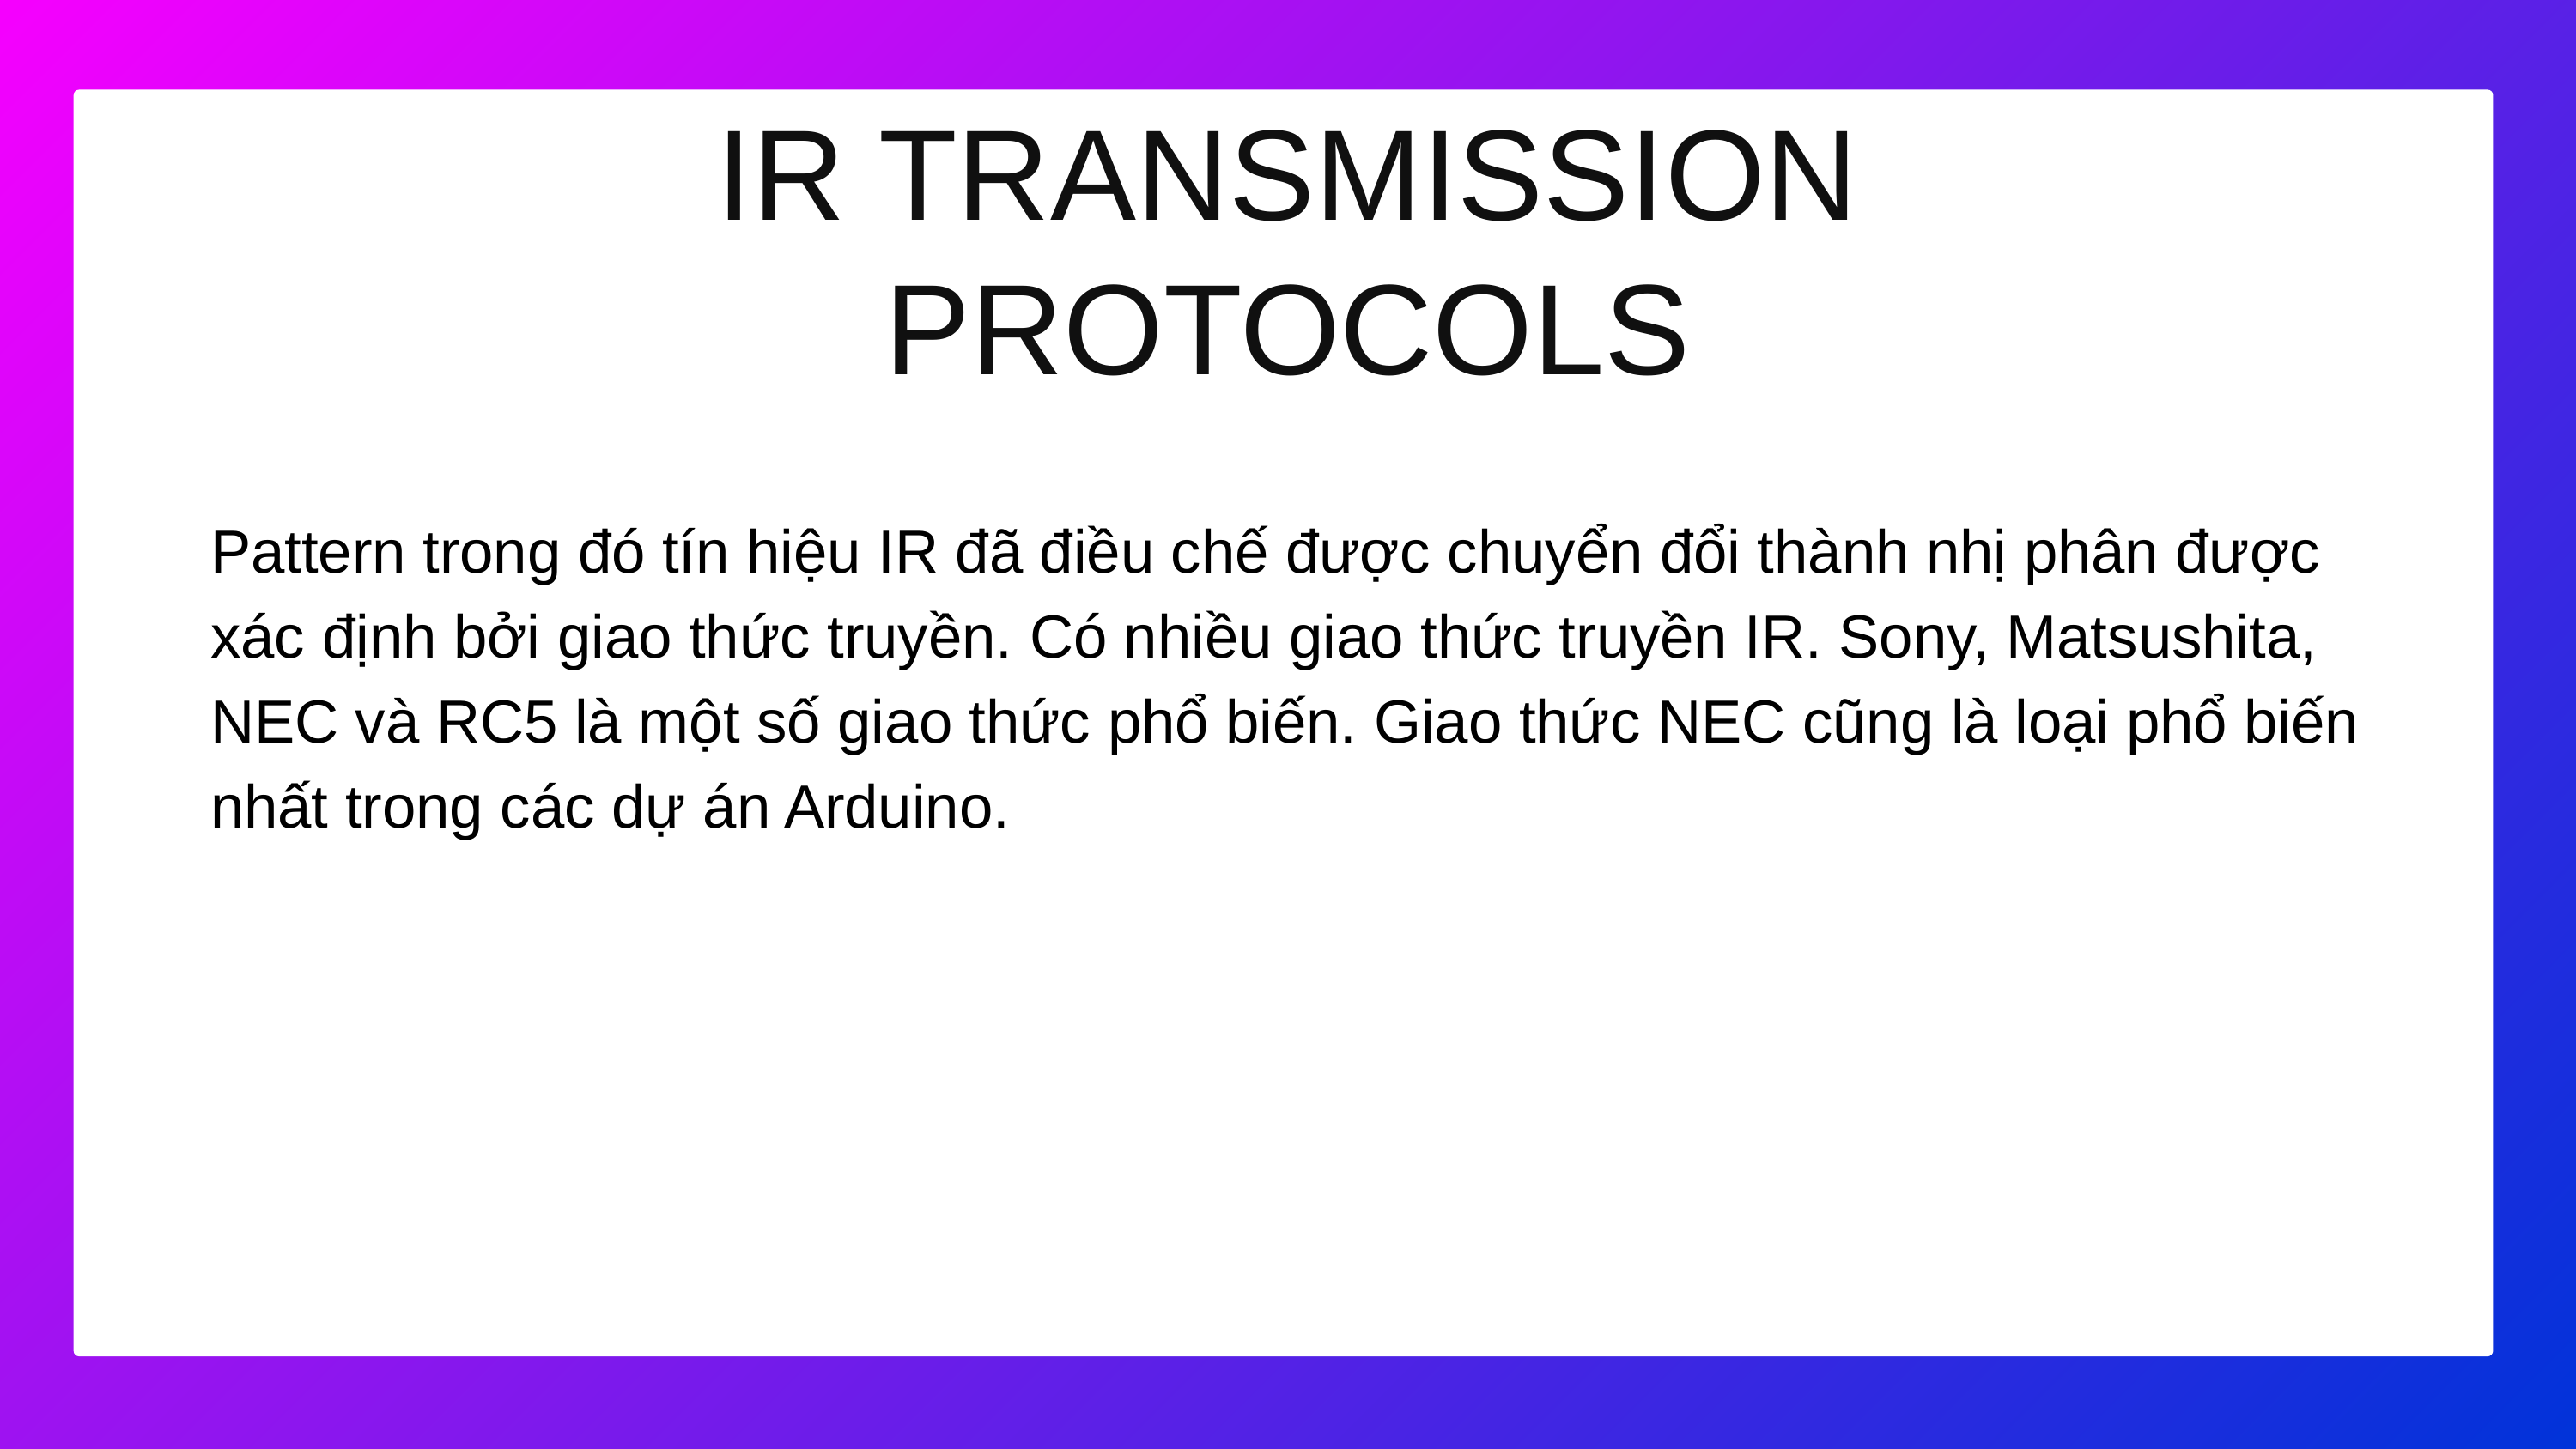

IR TRANSMISSION PROTOCOLS

Pattern trong đó tín hiệu IR đã điều chế được chuyển đổi thành nhị phân được xác định bởi giao thức truyền. Có nhiều giao thức truyền IR. Sony, Matsushita, NEC và RC5 là một số giao thức phổ biến. Giao thức NEC cũng là loại phổ biến nhất trong các dự án Arduino.